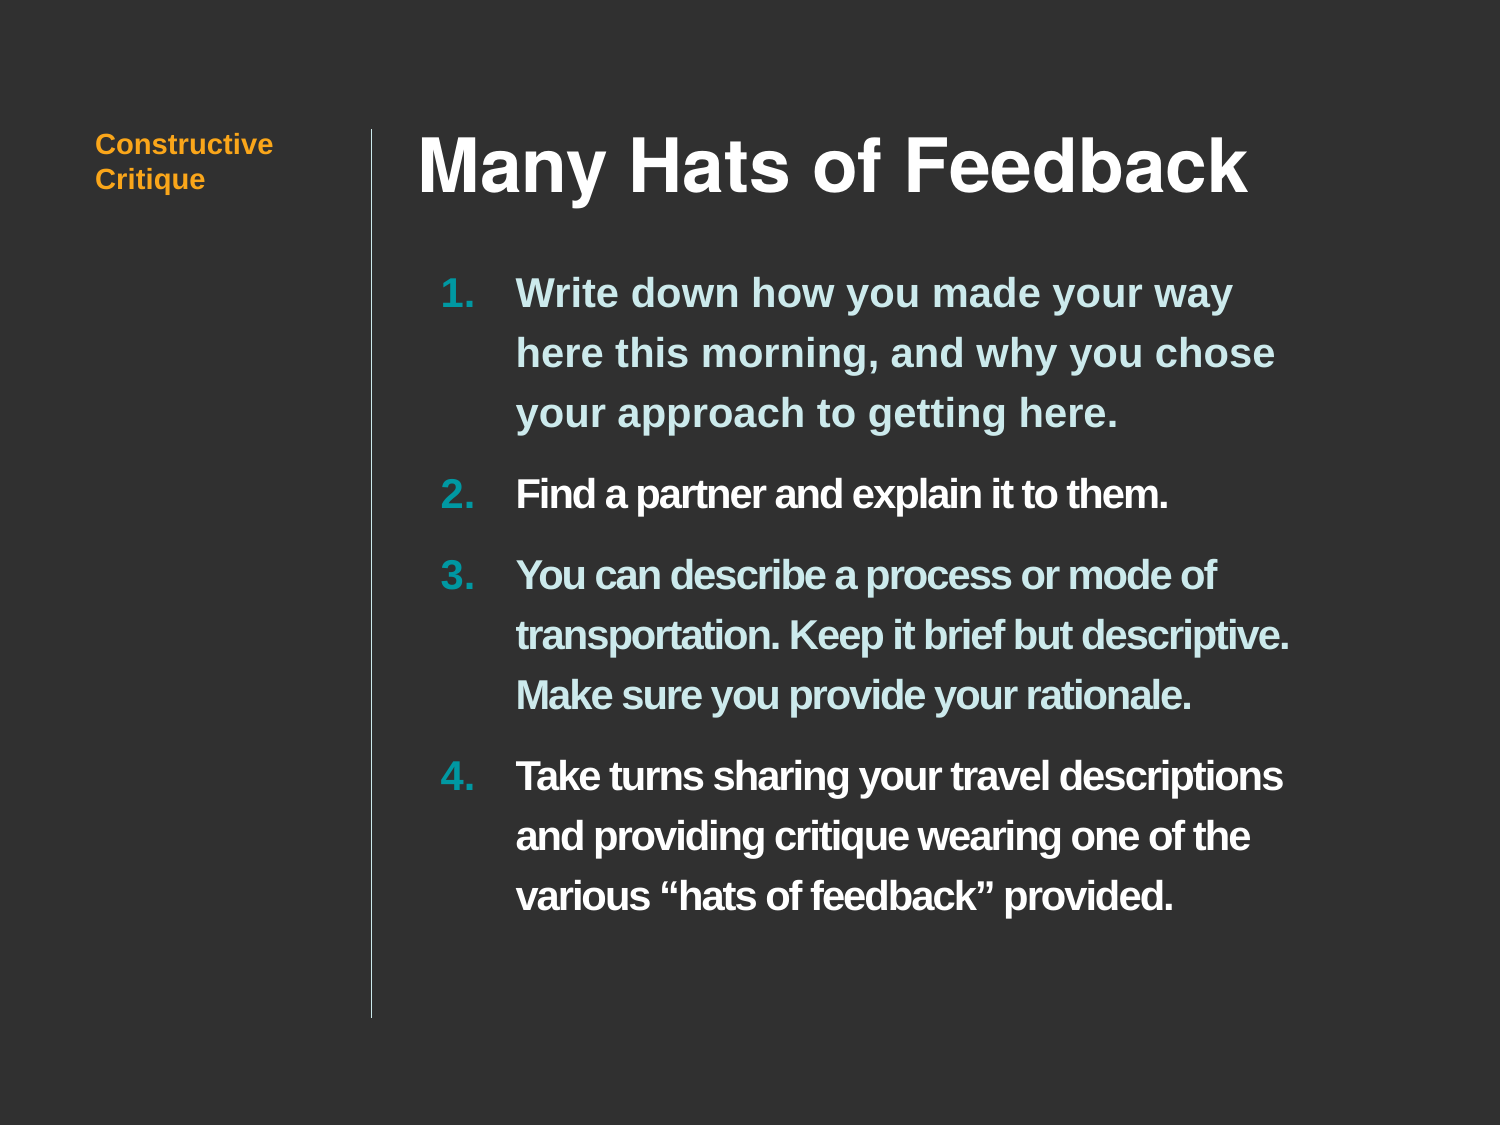

# Many Hats of Feedback
Constructive Critique

Write down how you made your way here this morning, and why you chose your approach to getting here.
Find a partner and explain it to them.
You can describe a process or mode of transportation. Keep it brief but descriptive. Make sure you provide your rationale.
Take turns sharing your travel descriptions and providing critique wearing one of the various “hats of feedback” provided.